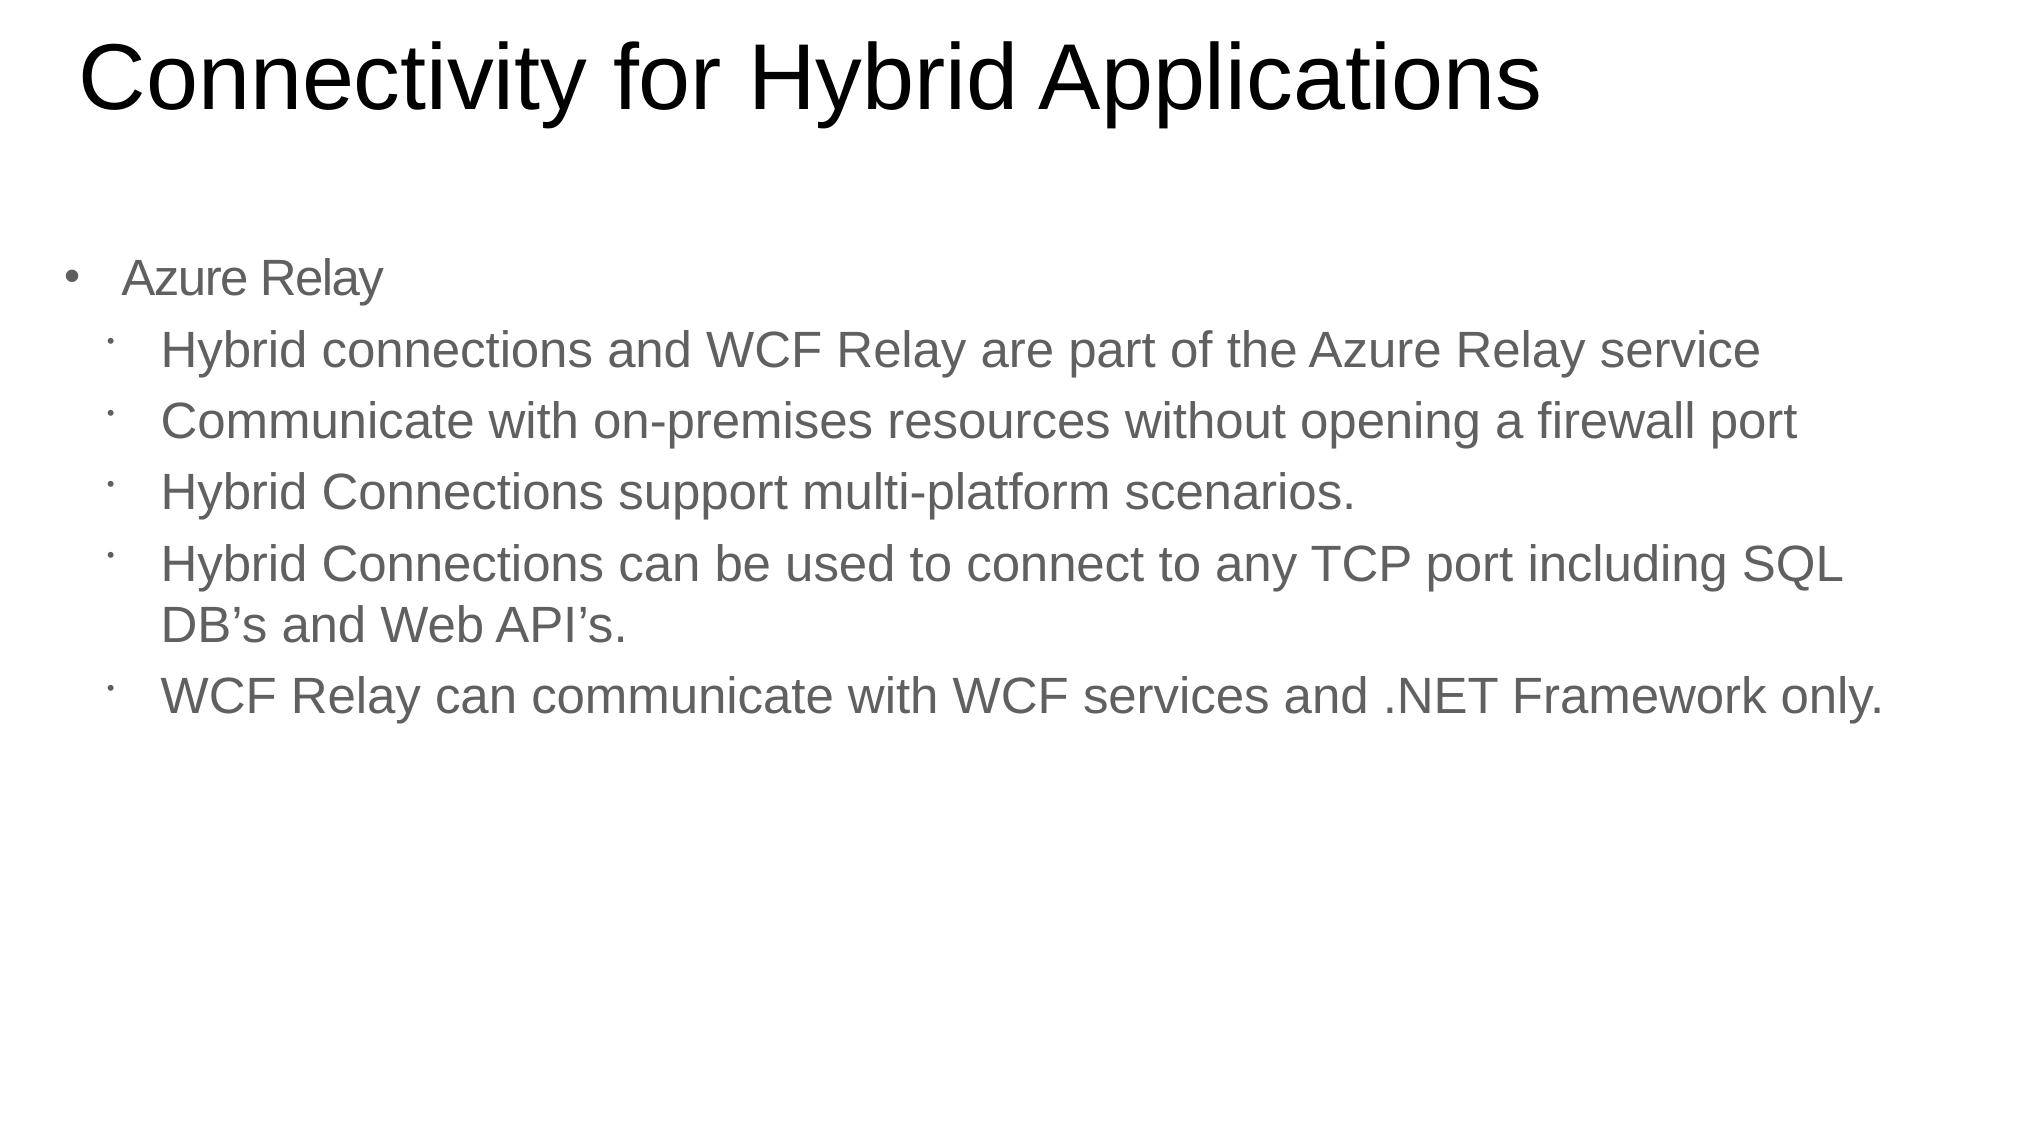

# Connectivity for Hybrid Applications
Azure Relay
Hybrid connections and WCF Relay are part of the Azure Relay service
Communicate with on-premises resources without opening a firewall port
Hybrid Connections support multi-platform scenarios.
Hybrid Connections can be used to connect to any TCP port including SQL DB’s and Web API’s.
WCF Relay can communicate with WCF services and .NET Framework only.